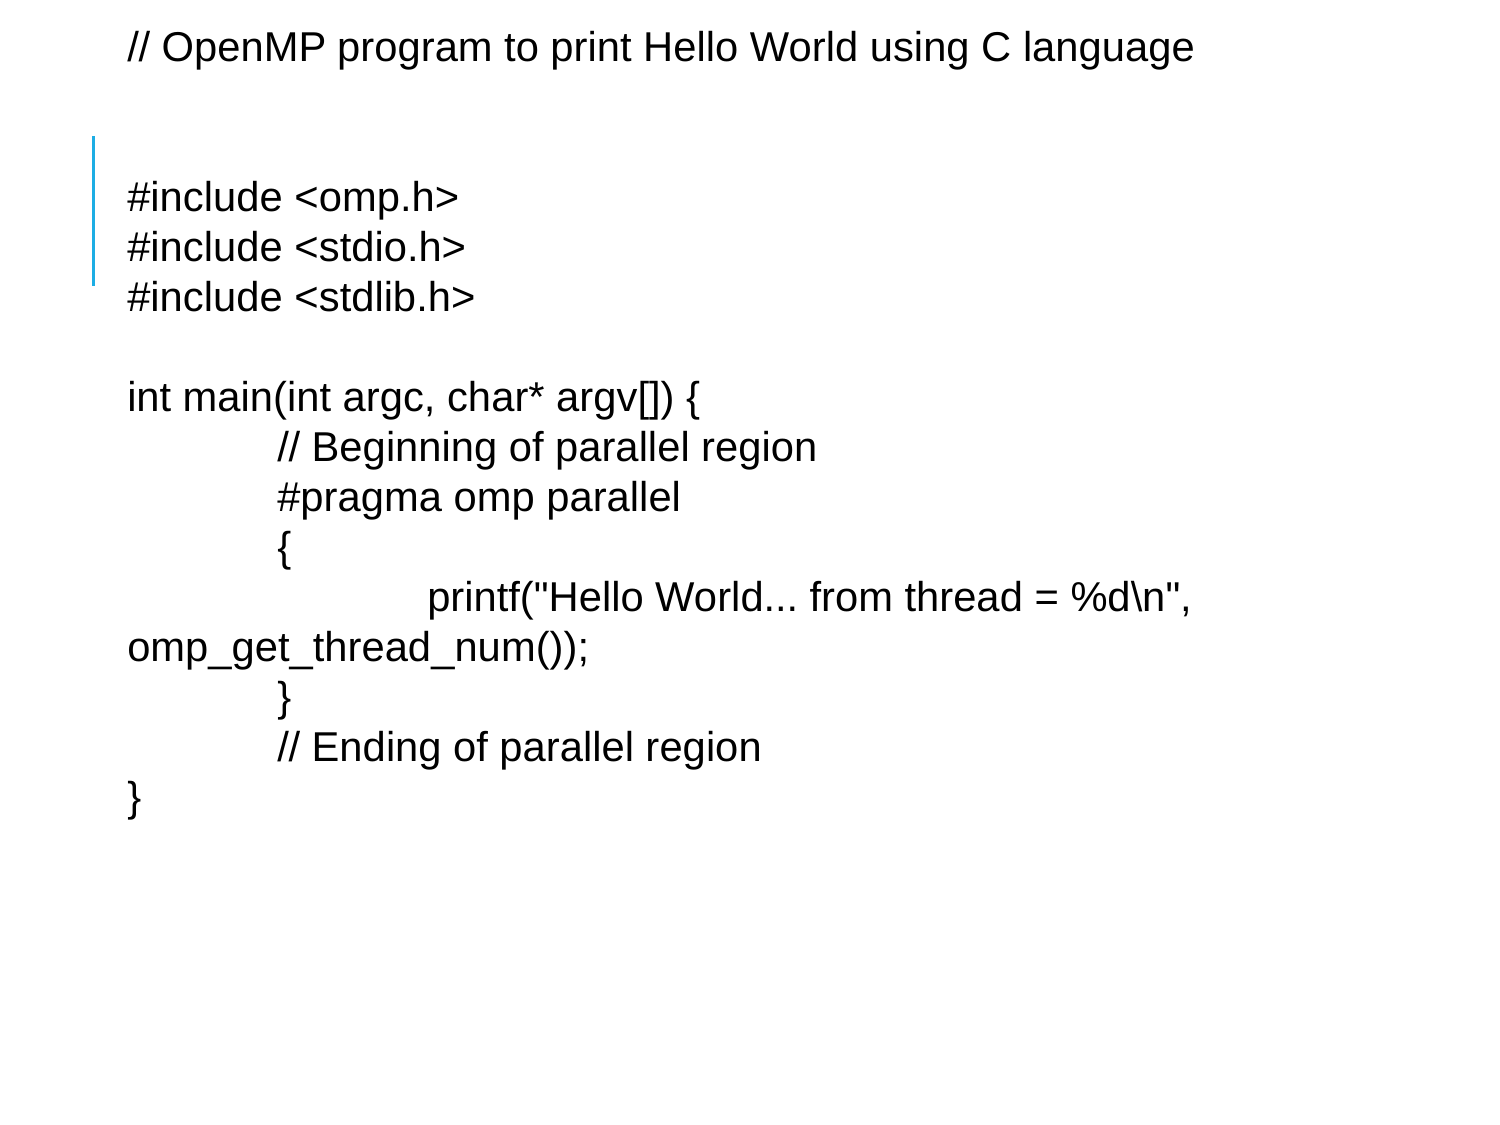

// OpenMP program to print Hello World using C language

#include <omp.h>
#include <stdio.h>
#include <stdlib.h>

int main(int argc, char* argv[]) {
	// Beginning of parallel region
	#pragma omp parallel
	{
		printf("Hello World... from thread = %d\n", omp_get_thread_num());
	}
	// Ending of parallel region
}